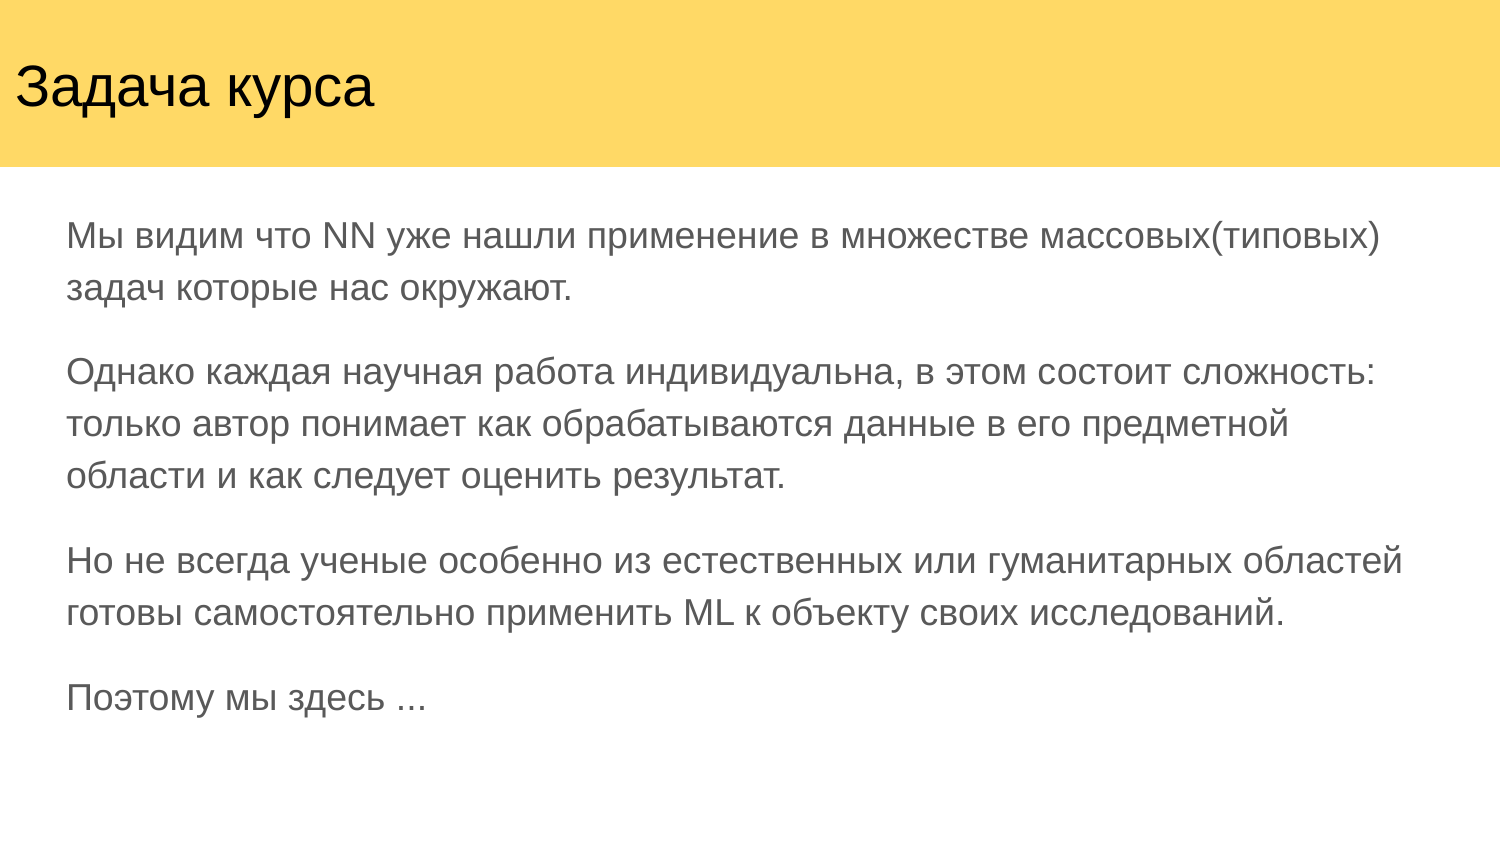

# Задача курса
Мы видим что NN уже нашли применение в множестве массовых(типовых) задач которые нас окружают.
Однако каждая научная работа индивидуальна, в этом состоит сложность: только автор понимает как обрабатываются данные в его предметной области и как следует оценить результат.
Но не всегда ученые особенно из естественных или гуманитарных областей готовы самостоятельно применить ML к объекту своих исследований.
Поэтому мы здесь ...